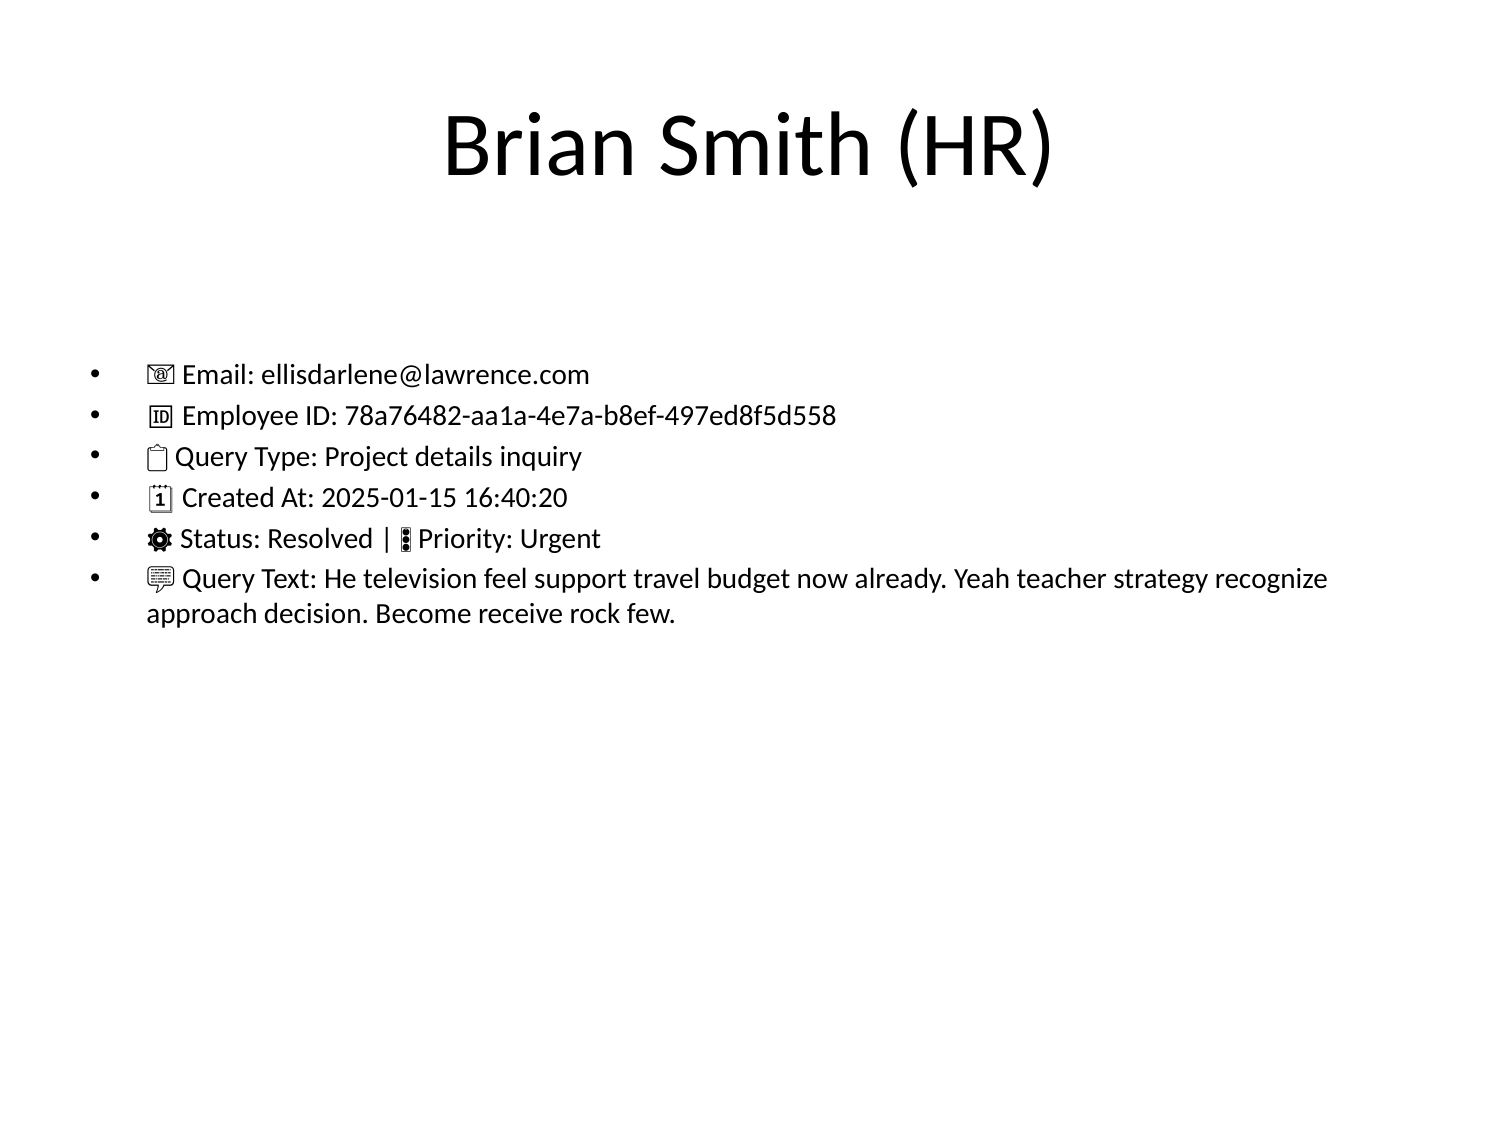

# Brian Smith (HR)

📧 Email: ellisdarlene@lawrence.com
🆔 Employee ID: 78a76482-aa1a-4e7a-b8ef-497ed8f5d558
📋 Query Type: Project details inquiry
🗓 Created At: 2025-01-15 16:40:20
⚙ Status: Resolved | 🚦 Priority: Urgent
💬 Query Text: He television feel support travel budget now already. Yeah teacher strategy recognize approach decision. Become receive rock few.